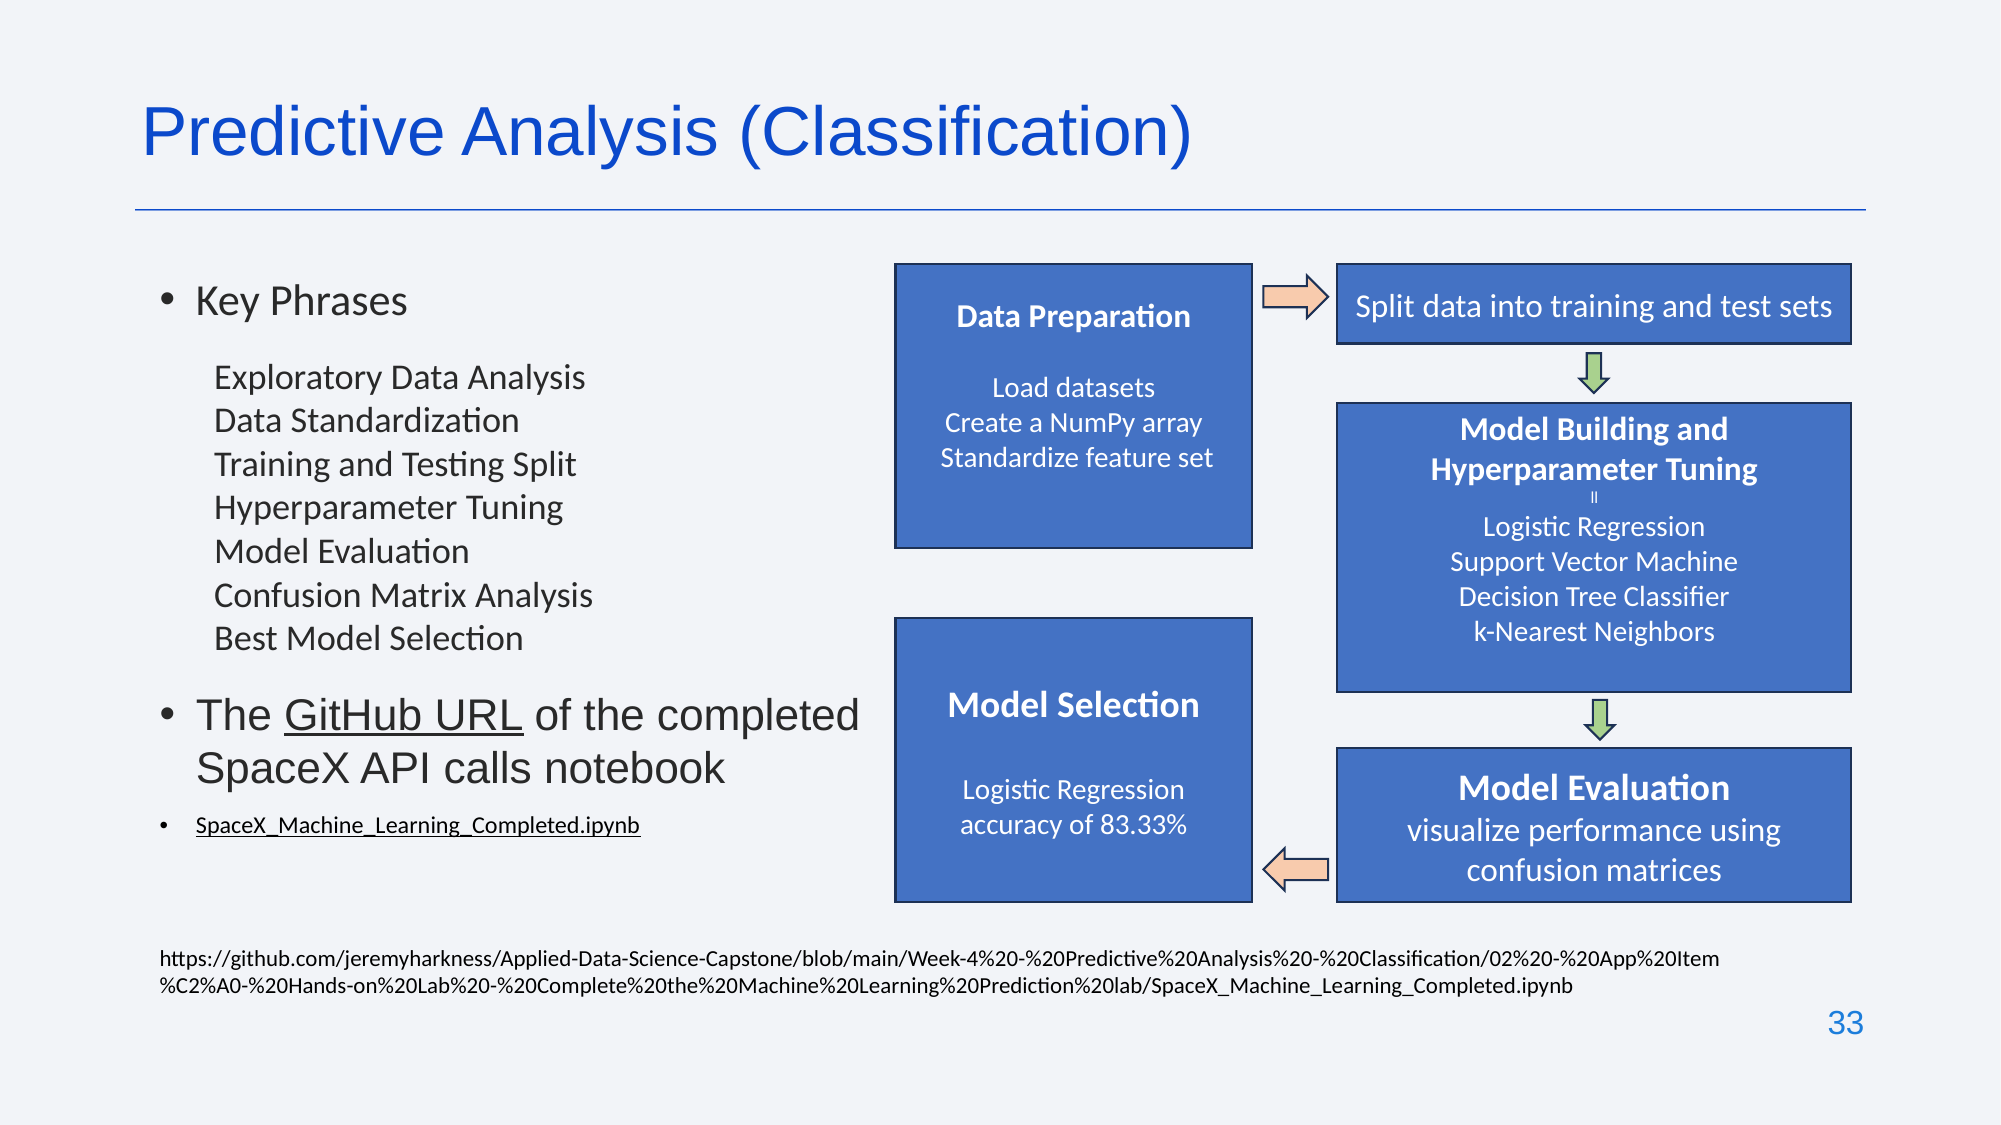

Predictive Analysis (Classification)
Key Phrases
Exploratory Data Analysis
Data Standardization
Training and Testing Split
Hyperparameter Tuning
Model Evaluation
Confusion Matrix Analysis
Best Model Selection
The GitHub URL of the completed SpaceX API calls notebook
SpaceX_Machine_Learning_Completed.ipynb

Split data into training and test sets

Model Building and Hyperparameter Tuning
ll
Logistic Regression
Support Vector Machine
Decision Tree Classifier
k-Nearest Neighbors

Model Evaluation
visualize performance using confusion matrices
Data Preparation

Load datasets
Create a NumPy array
 Standardize feature set

Model Selection

Logistic Regression
accuracy of 83.33%

https://github.com/jeremyharkness/Applied-Data-Science-Capstone/blob/main/Week-4%20-%20Predictive%20Analysis%20-%20Classification/02%20-%20App%20Item%C2%A0-%20Hands-on%20Lab%20-%20Complete%20the%20Machine%20Learning%20Prediction%20lab/SpaceX_Machine_Learning_Completed.ipynb
33